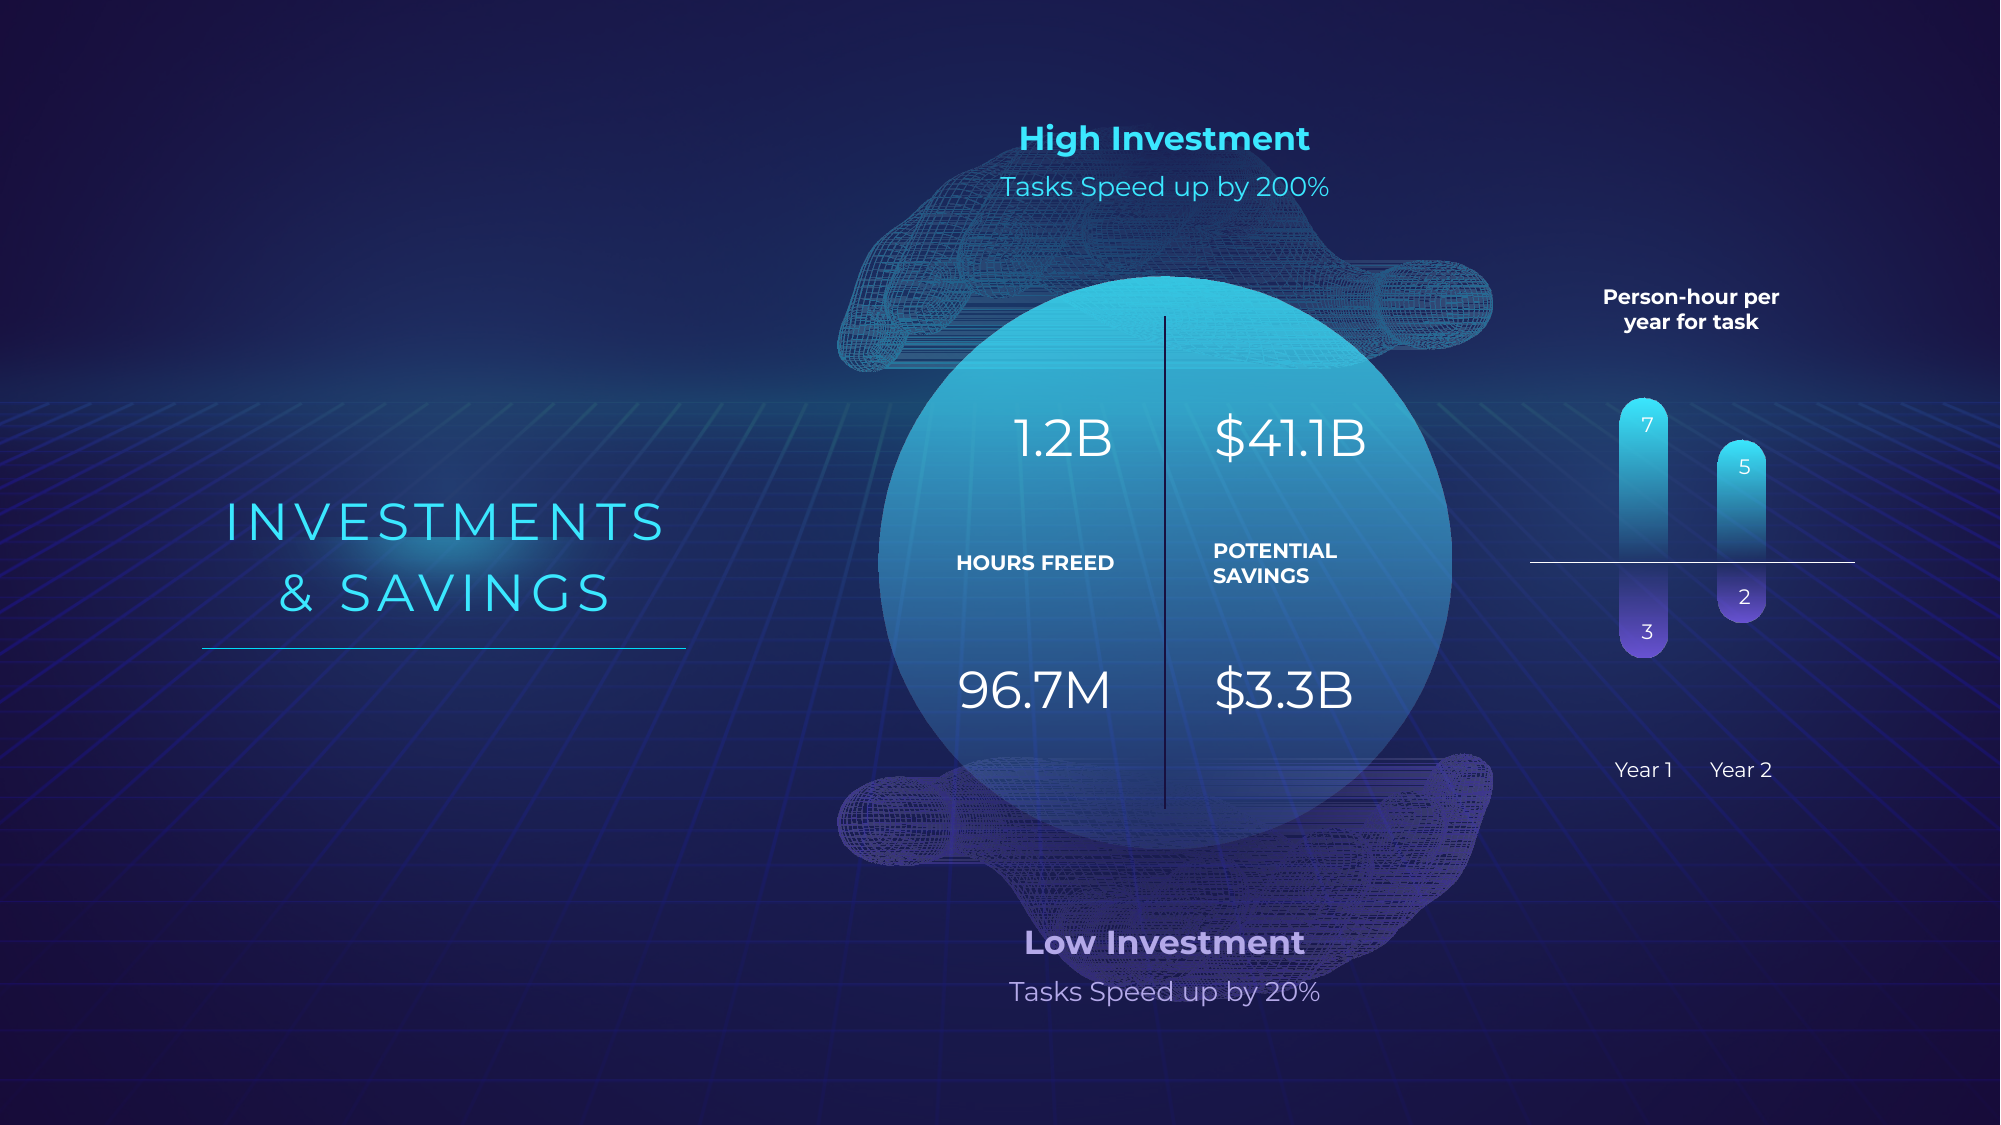

High Investment
Tasks Speed up by 200%

Person-hour per year for task
1.2B
$41.1B
7
5
INVESTMENTS
& SAVINGS
POTENTIAL SAVINGS

HOURS FREED
3
2
96.7M
$3.3B
Year 1
Year 2

Low Investment
Tasks Speed up by 20%